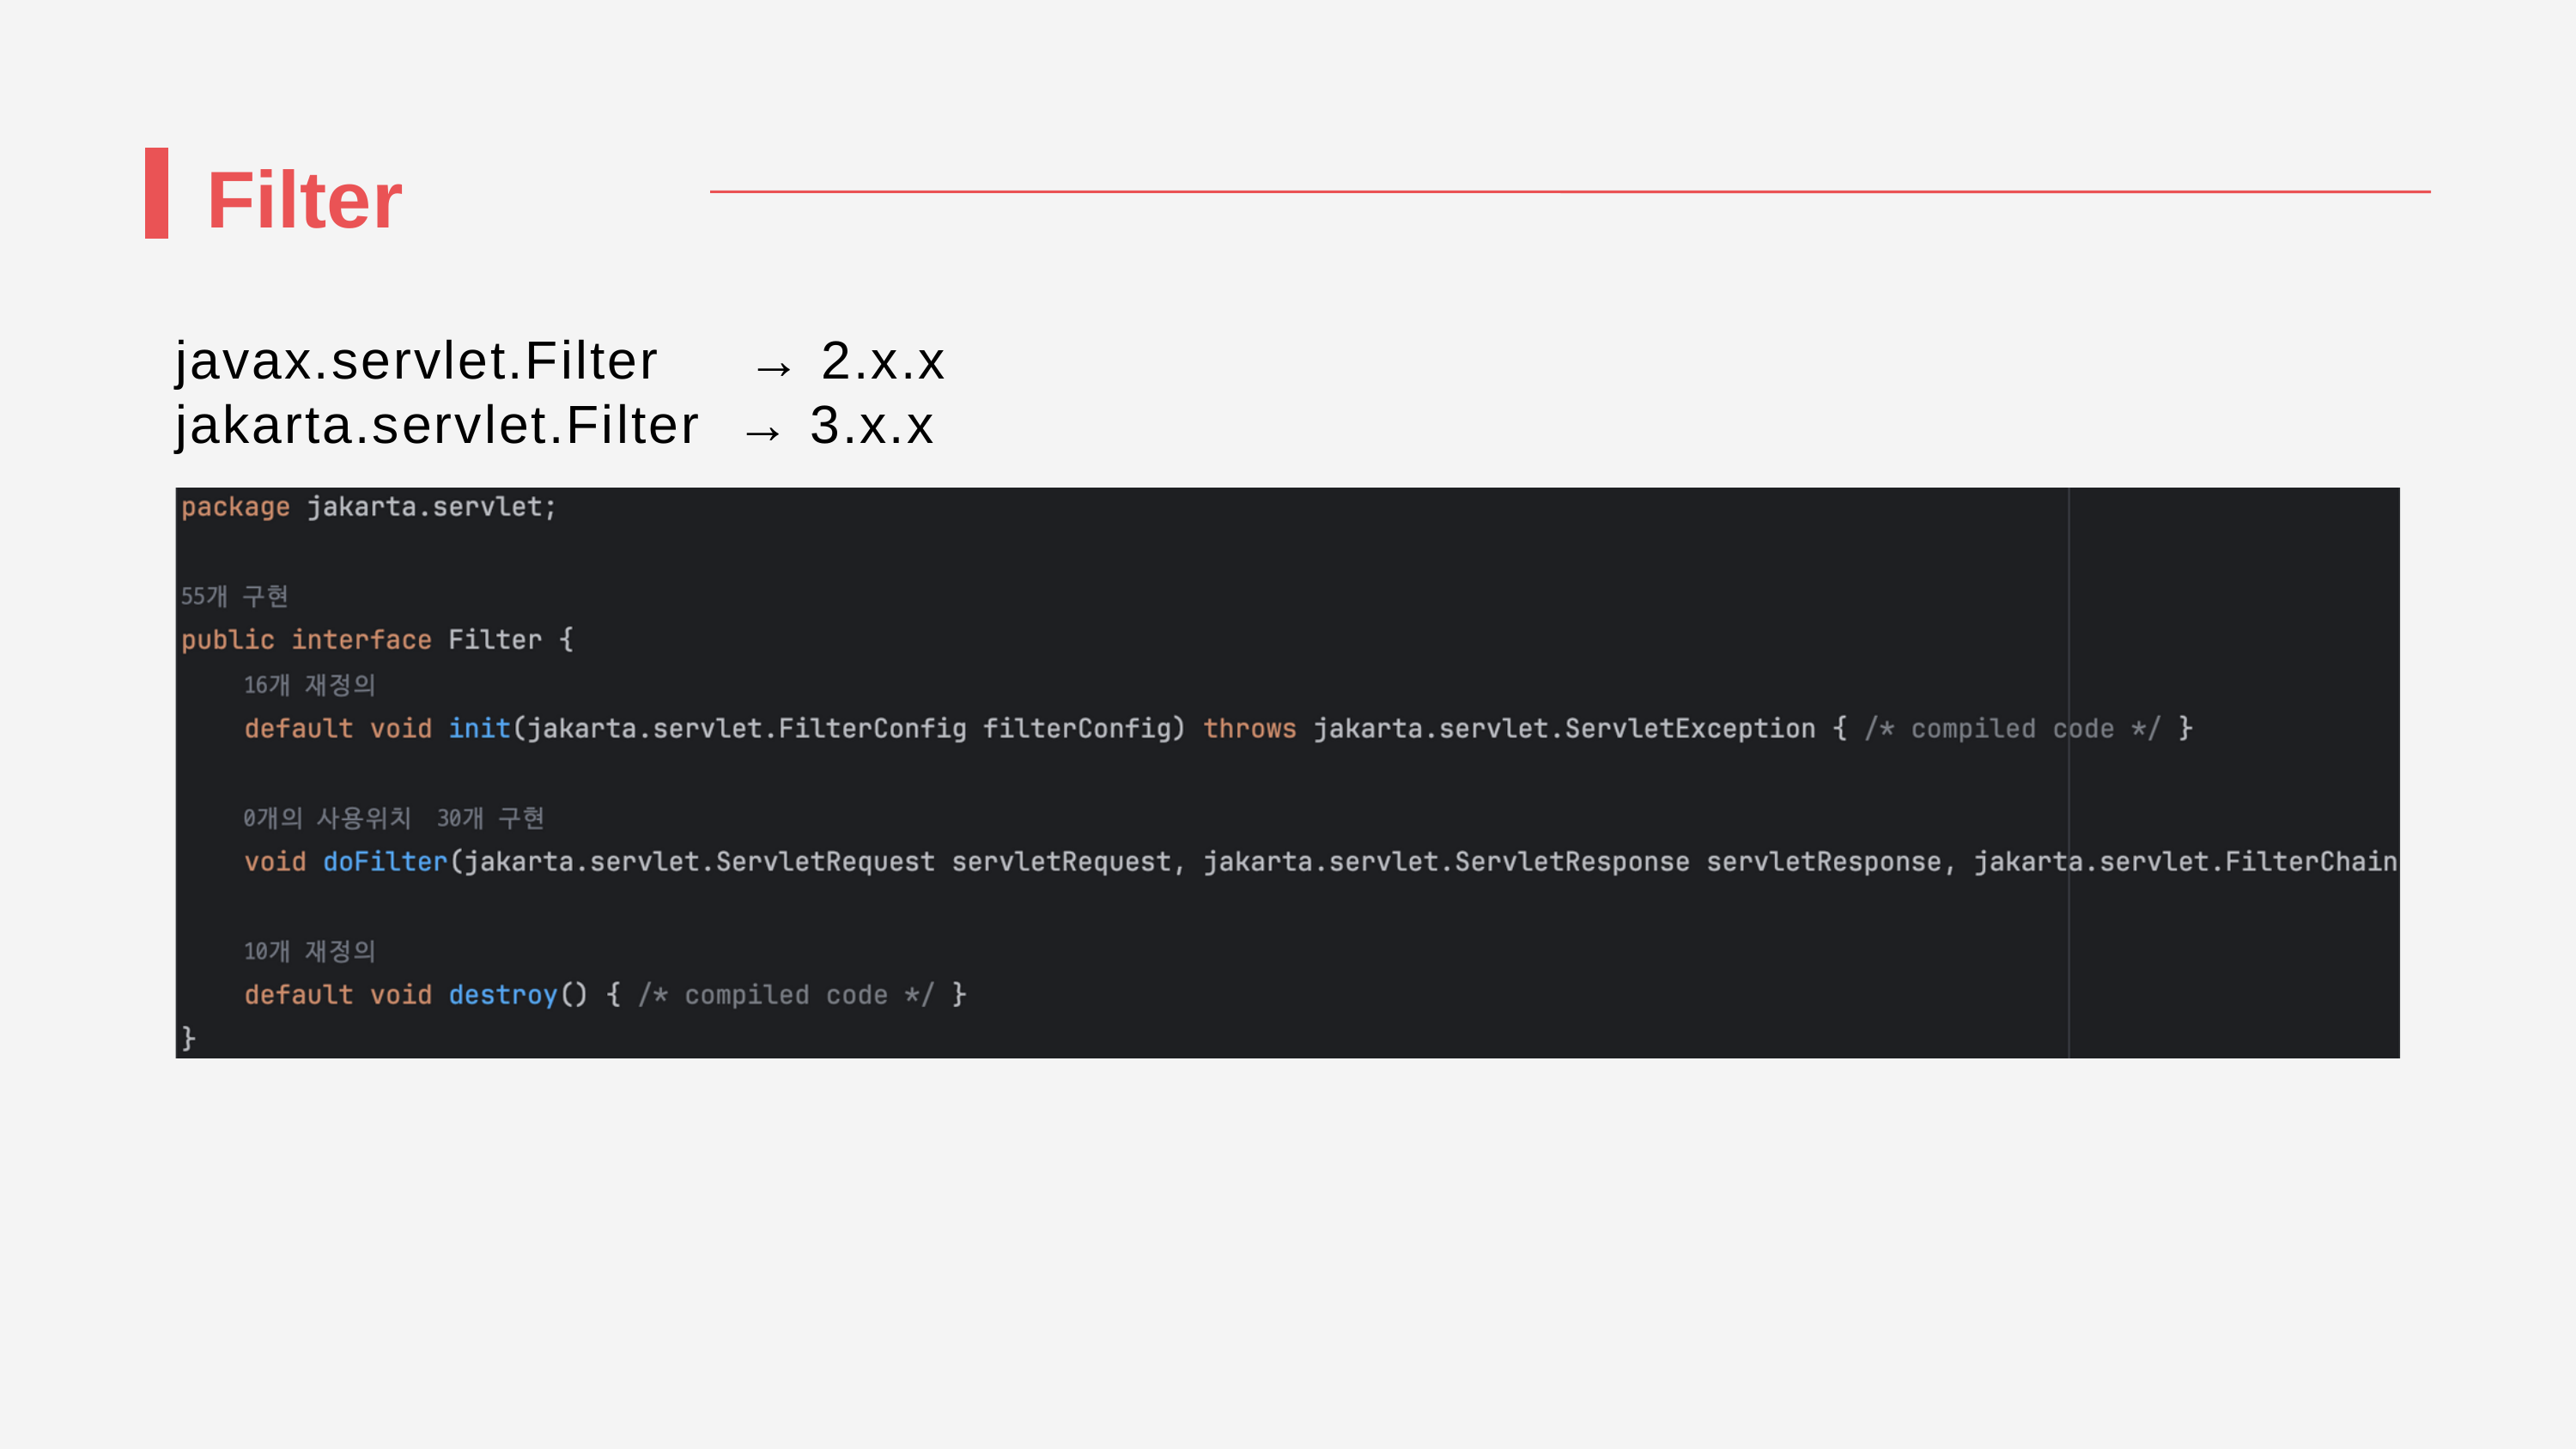

Filter

javax.servlet.Filter     → 2.x.x
jakarta.servlet.Filter  → 3.x.x